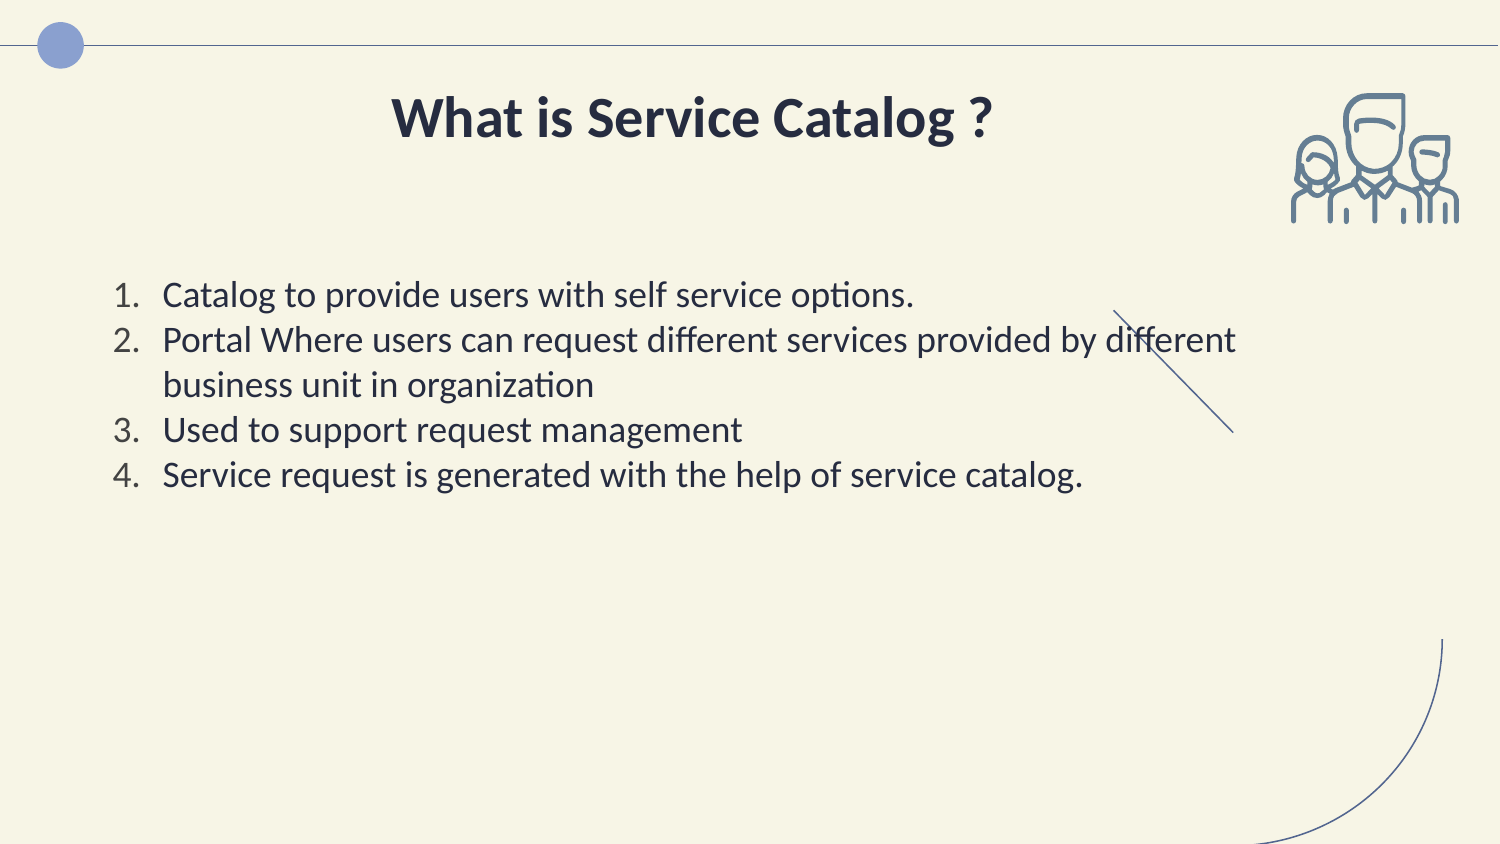

# What is Service Catalog ?

Catalog to provide users with self service options.
Portal Where users can request different services provided by different business unit in organization
Used to support request management
Service request is generated with the help of service catalog.